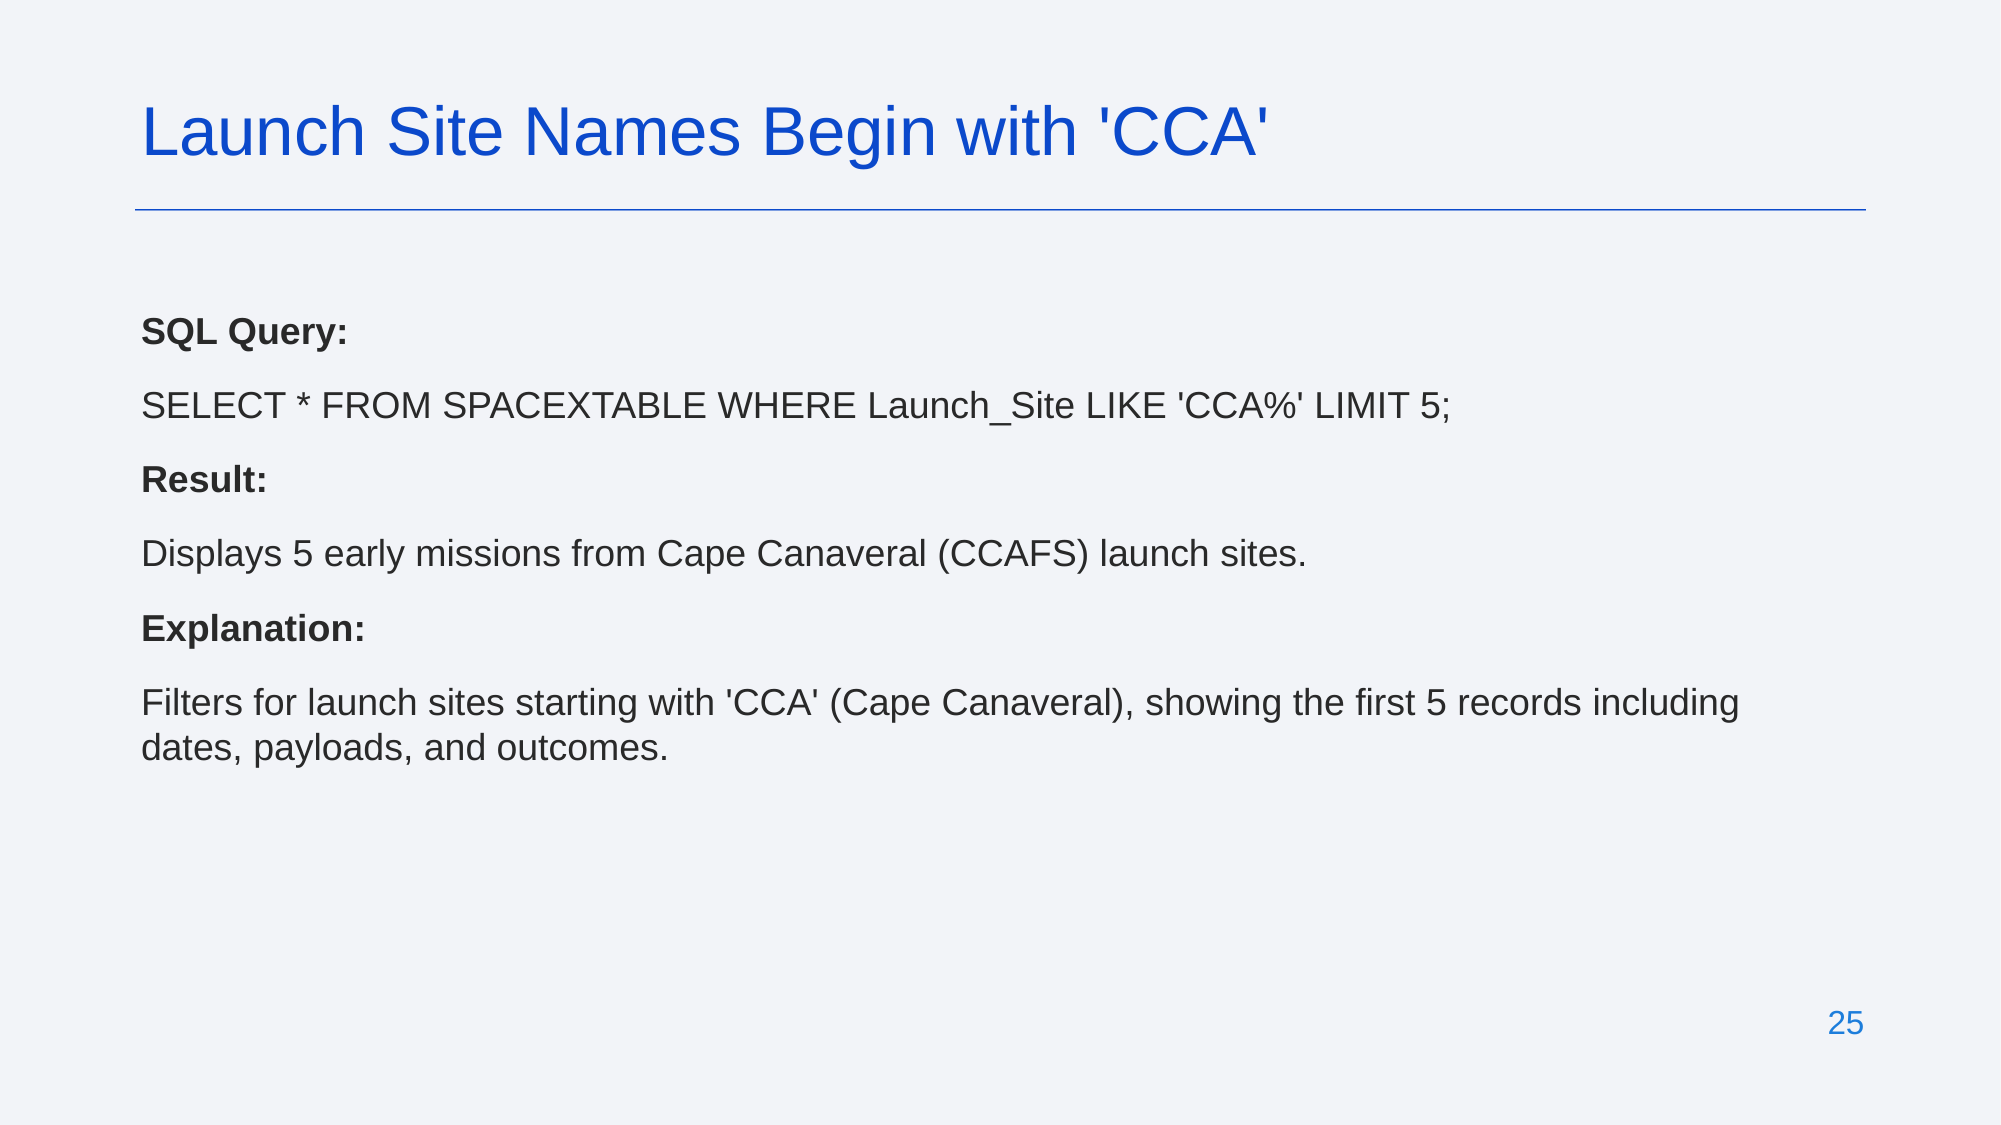

Launch Site Names Begin with 'CCA'
SQL Query:
SELECT * FROM SPACEXTABLE WHERE Launch_Site LIKE 'CCA%' LIMIT 5;
Result:
Displays 5 early missions from Cape Canaveral (CCAFS) launch sites.
Explanation:
Filters for launch sites starting with 'CCA' (Cape Canaveral), showing the first 5 records including dates, payloads, and outcomes.
25